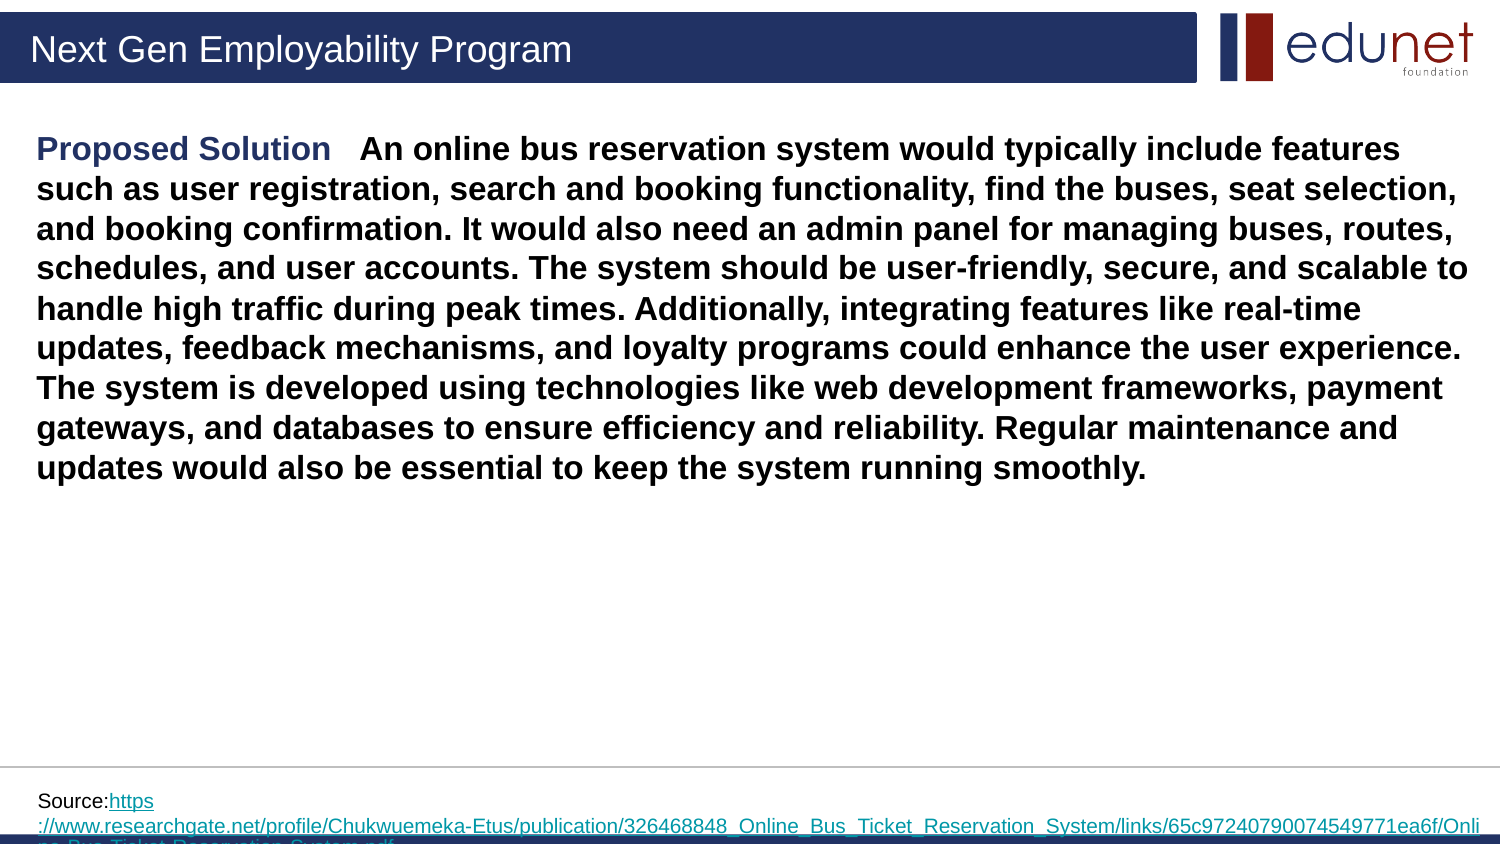

Proposed Solution   An online bus reservation system would typically include features such as user registration, search and booking functionality, find the buses, seat selection, and booking confirmation. It would also need an admin panel for managing buses, routes, schedules, and user accounts. The system should be user-friendly, secure, and scalable to handle high traffic during peak times. Additionally, integrating features like real-time updates, feedback mechanisms, and loyalty programs could enhance the user experience. The system is developed using technologies like web development frameworks, payment gateways, and databases to ensure efficiency and reliability. Regular maintenance and updates would also be essential to keep the system running smoothly.
.
Source:https://www.researchgate.net/profile/Chukwuemeka-Etus/publication/326468848_Online_Bus_Ticket_Reservation_System/links/65c97240790074549771ea6f/Online-Bus-Ticket-Reservation-System.pdf